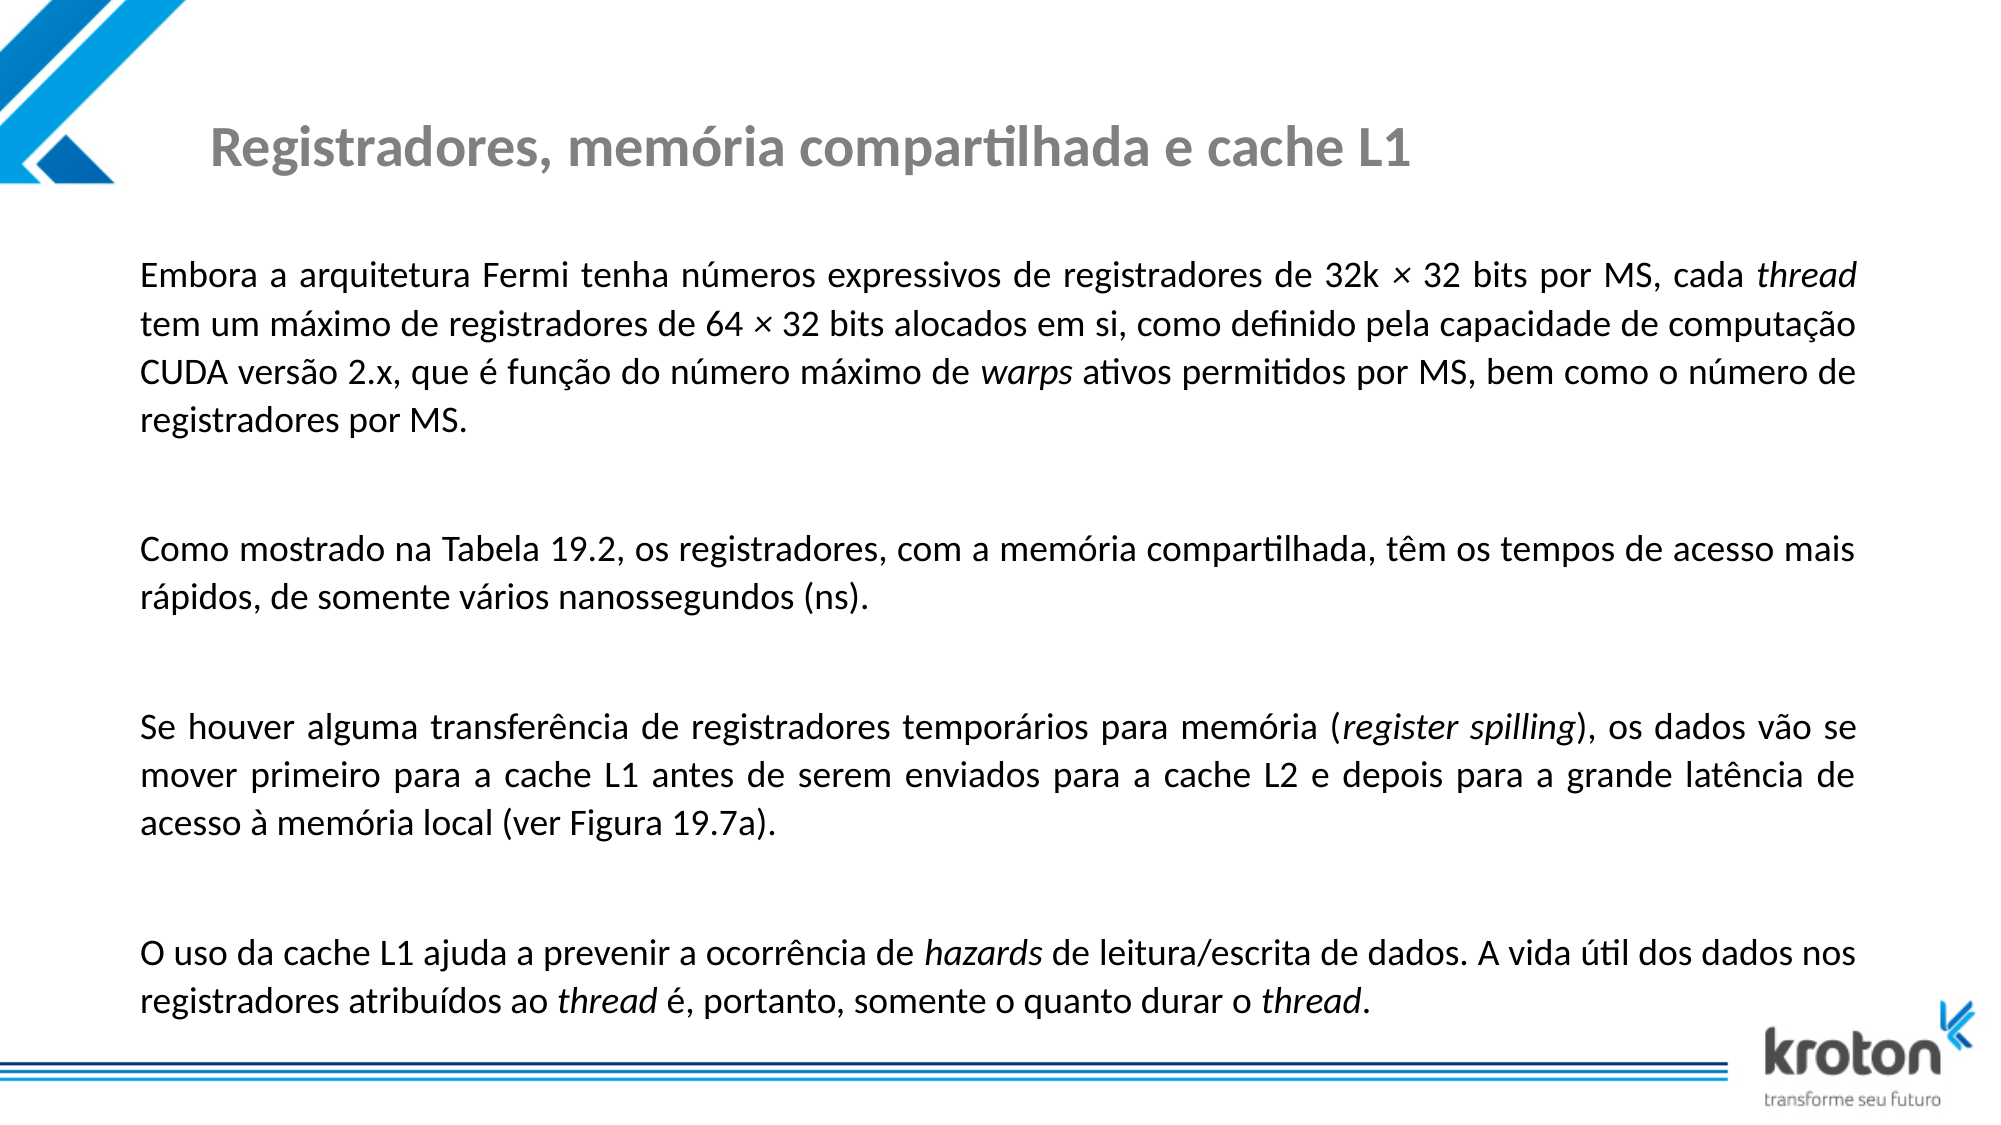

# Registradores, memória compartilhada e cache L1
Embora a arquitetura Fermi tenha números expressivos de registradores de 32k × 32 bits por MS, cada thread tem um máximo de registradores de 64 × 32 bits alocados em si, como definido pela capacidade de computação CUDA versão 2.x, que é função do número máximo de warps ativos permitidos por MS, bem como o número de registradores por MS.

Como mostrado na Tabela 19.2, os registradores, com a memória compartilhada, têm os tempos de acesso mais rápidos, de somente vários nanossegundos (ns).

Se houver alguma transferência de registradores temporários para memória (register spilling), os dados vão se mover primeiro para a cache L1 antes de serem enviados para a cache L2 e depois para a grande latência de acesso à memória local (ver Figura 19.7a).

O uso da cache L1 ajuda a prevenir a ocorrência de hazards de leitura/escrita de dados. A vida útil dos dados nos registradores atribuídos ao thread é, portanto, somente o quanto durar o thread.